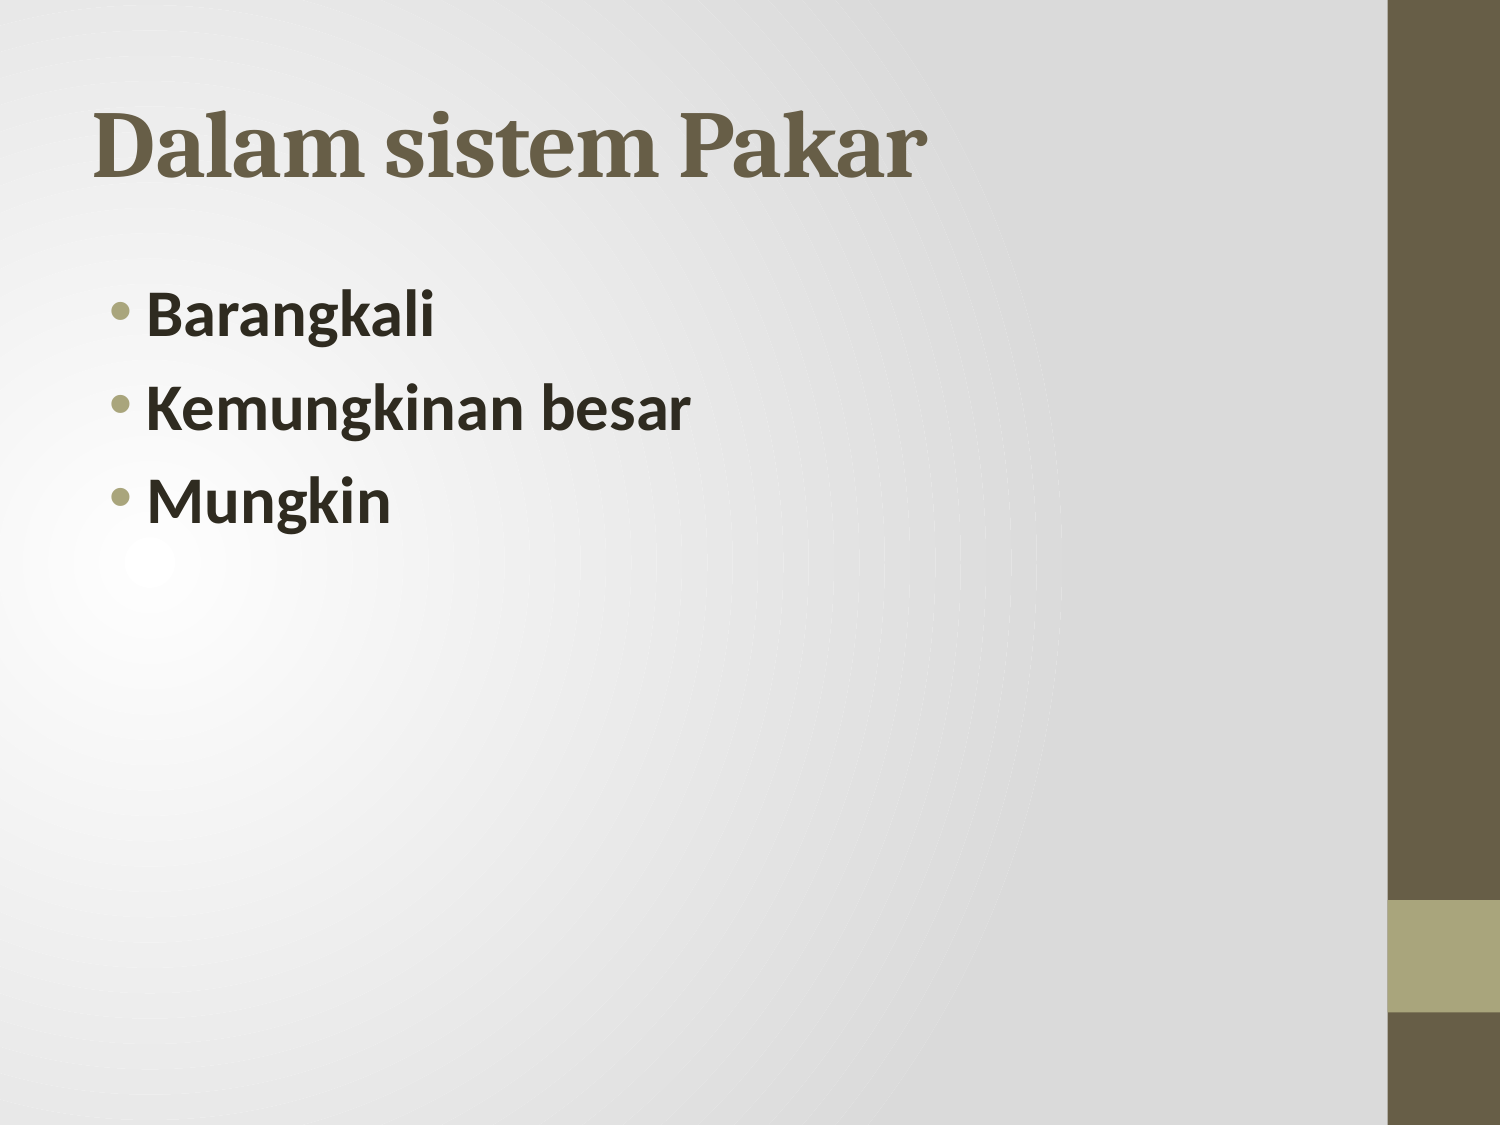

# Dalam sistem Pakar
Barangkali
Kemungkinan besar
Mungkin